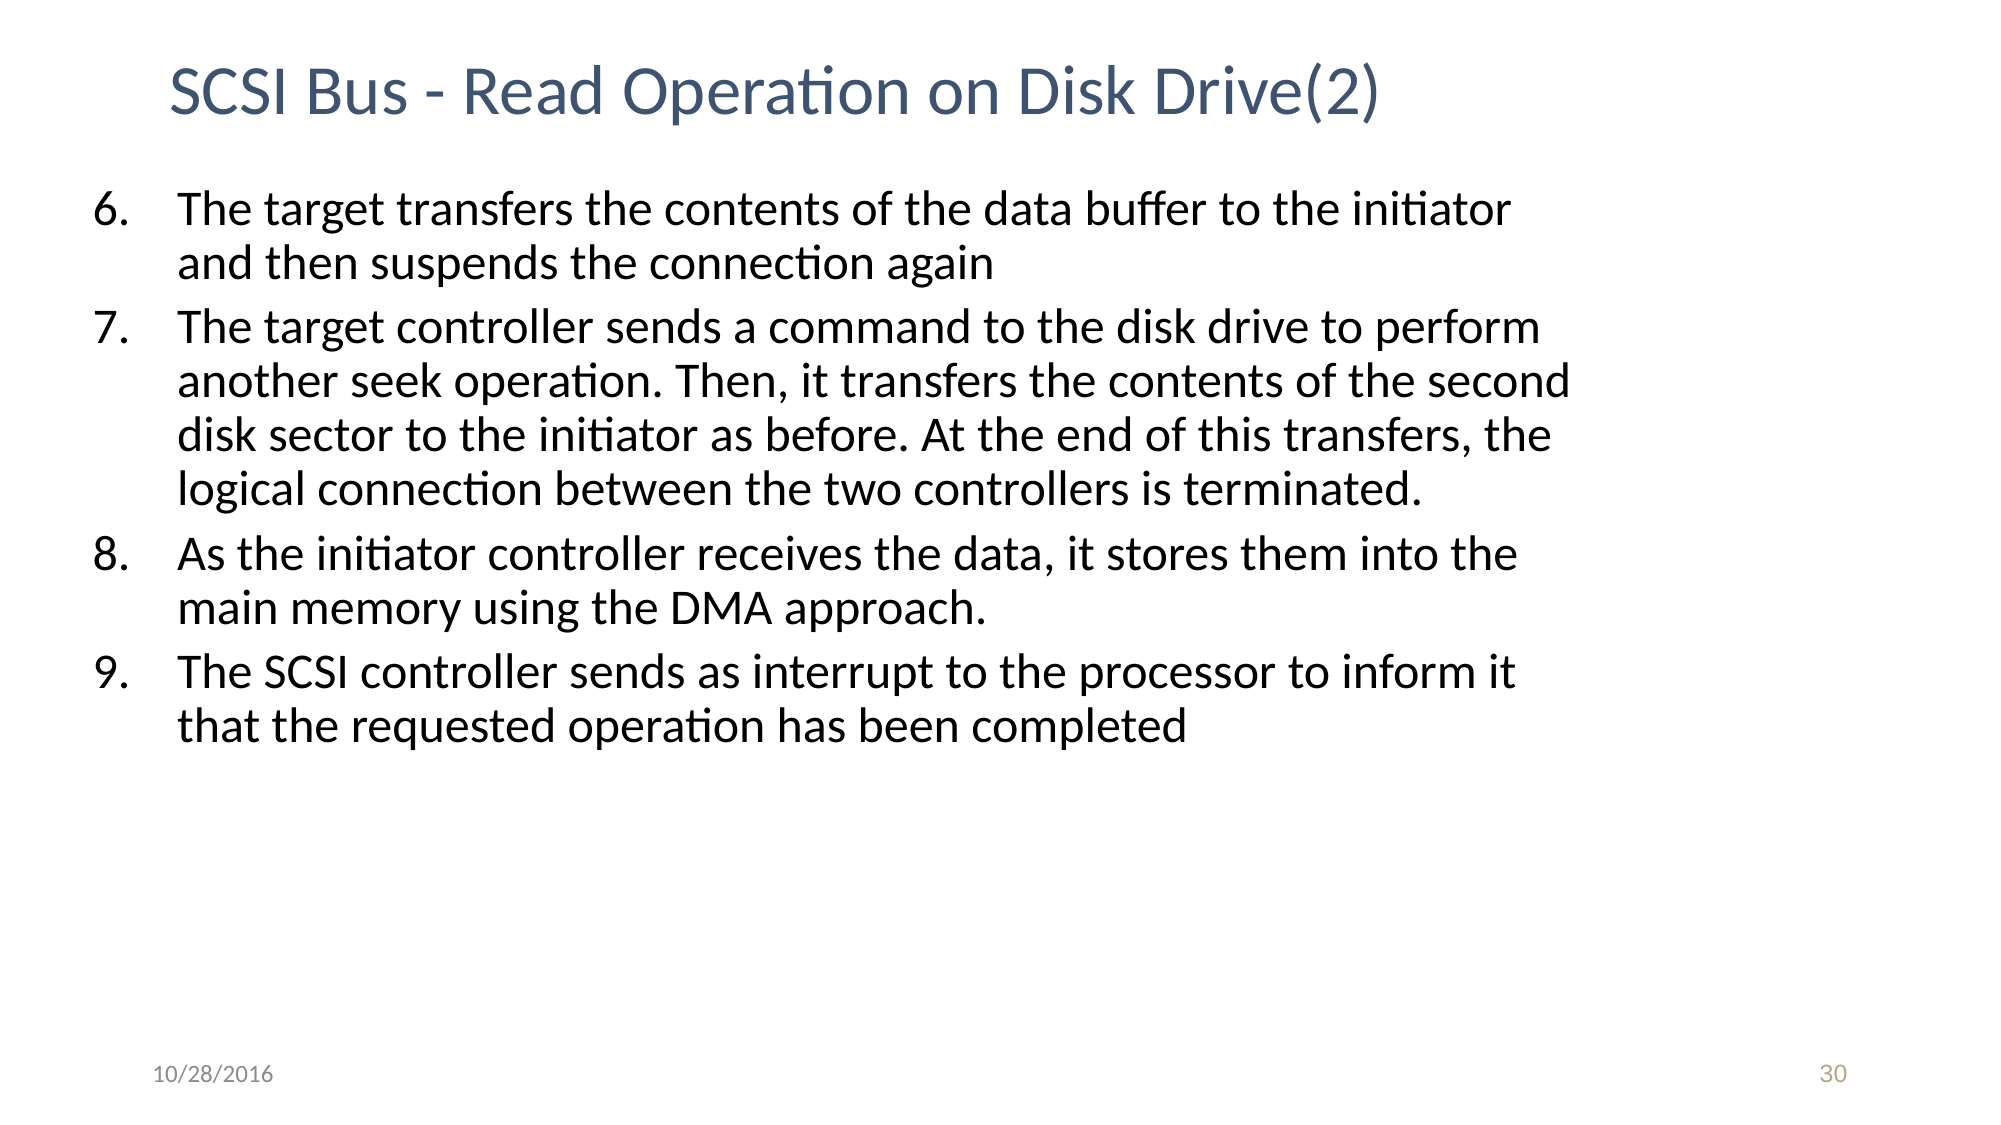

# SCSI Bus - Read Operation on Disk Drive(2)
The target transfers the contents of the data buffer to the initiator and then suspends the connection again
The target controller sends a command to the disk drive to perform another seek operation. Then, it transfers the contents of the second disk sector to the initiator as before. At the end of this transfers, the logical connection between the two controllers is terminated.
As the initiator controller receives the data, it stores them into the main memory using the DMA approach.
The SCSI controller sends as interrupt to the processor to inform it that the requested operation has been completed

10/28/2016
30